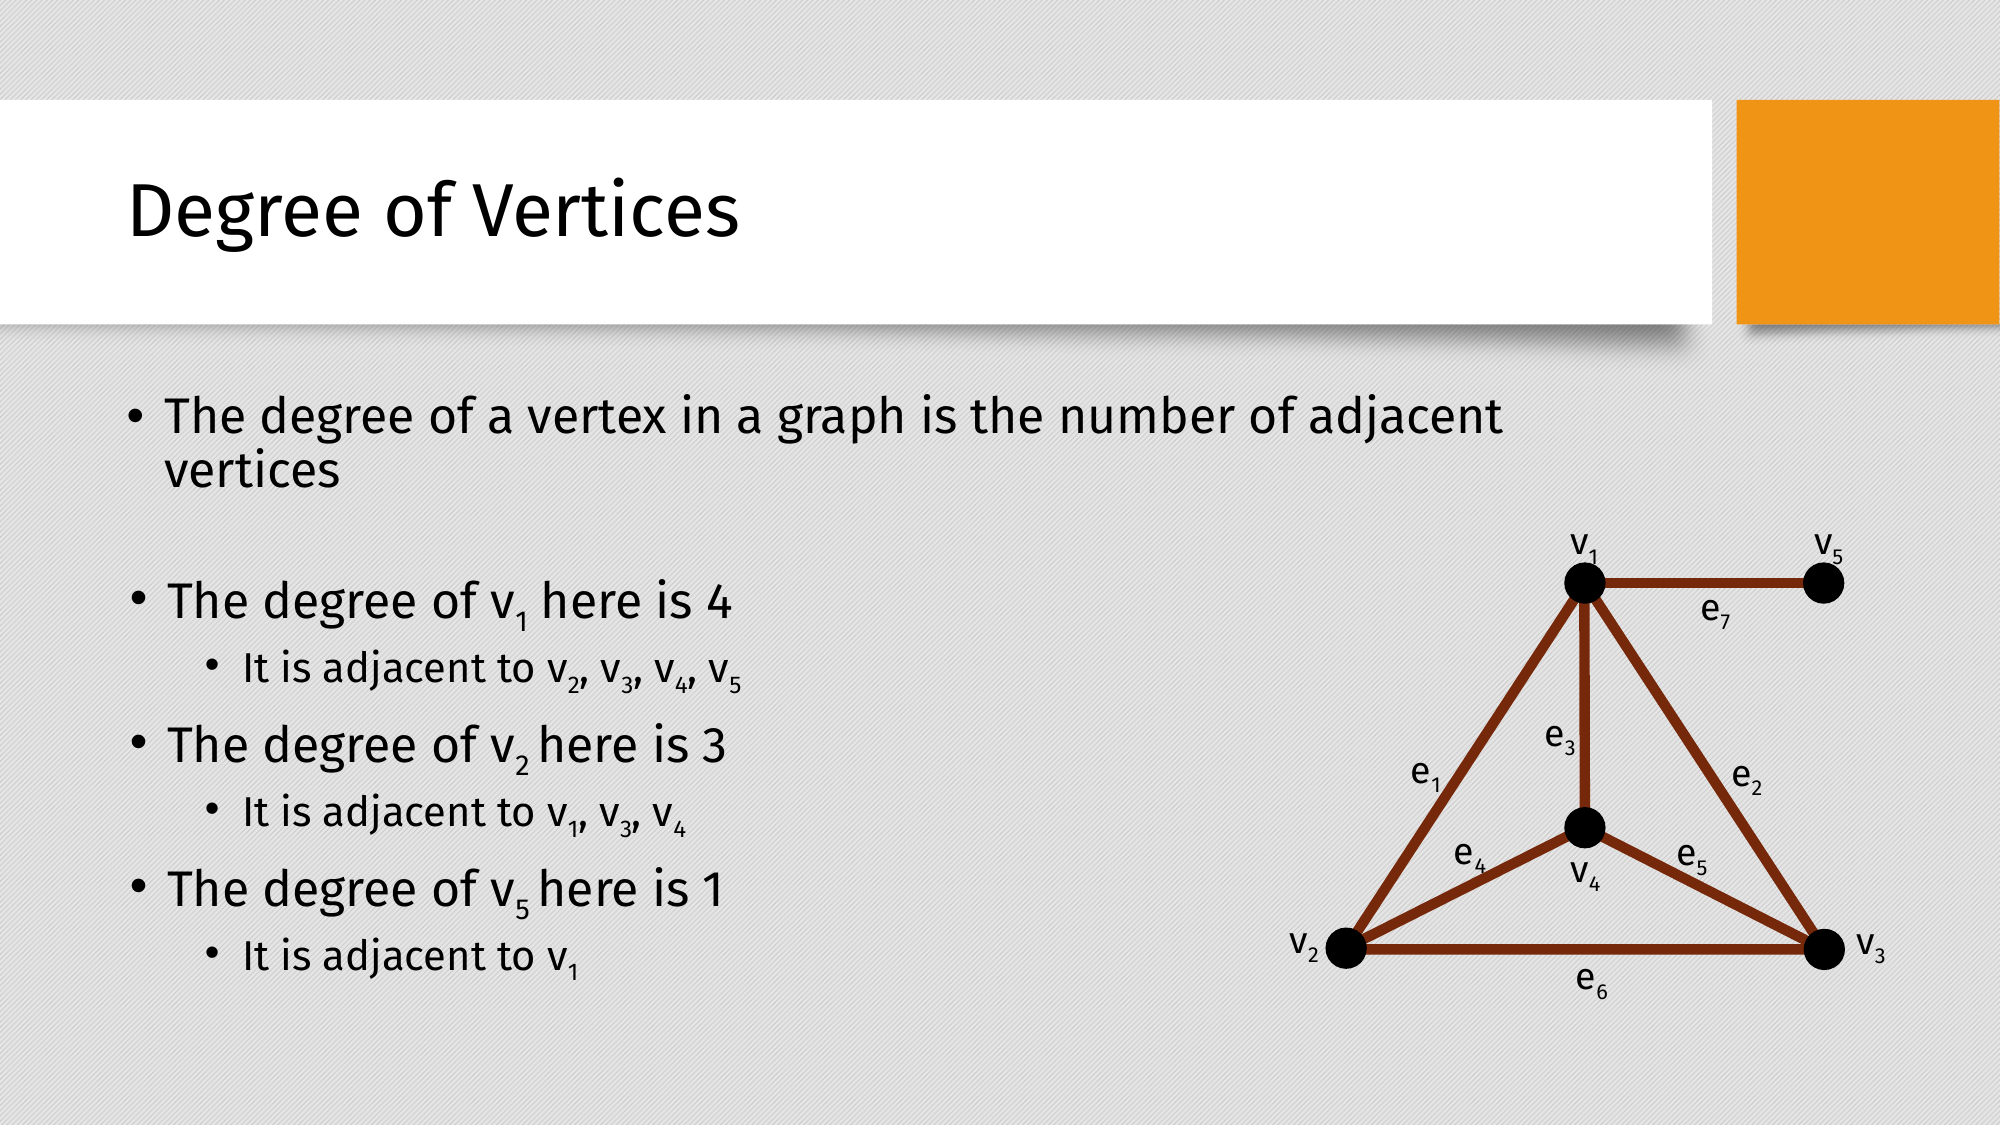

# Degree of Vertices
The degree of a vertex in a graph is the number of adjacent vertices
v1
v5

e7

e3
e1
e2

e4
e5
v4
v2
v3

e6
The degree of v1 here is 4
It is adjacent to v2, v3, v4, v5
The degree of v2 here is 3
It is adjacent to v1, v3, v4
The degree of v5 here is 1
It is adjacent to v1